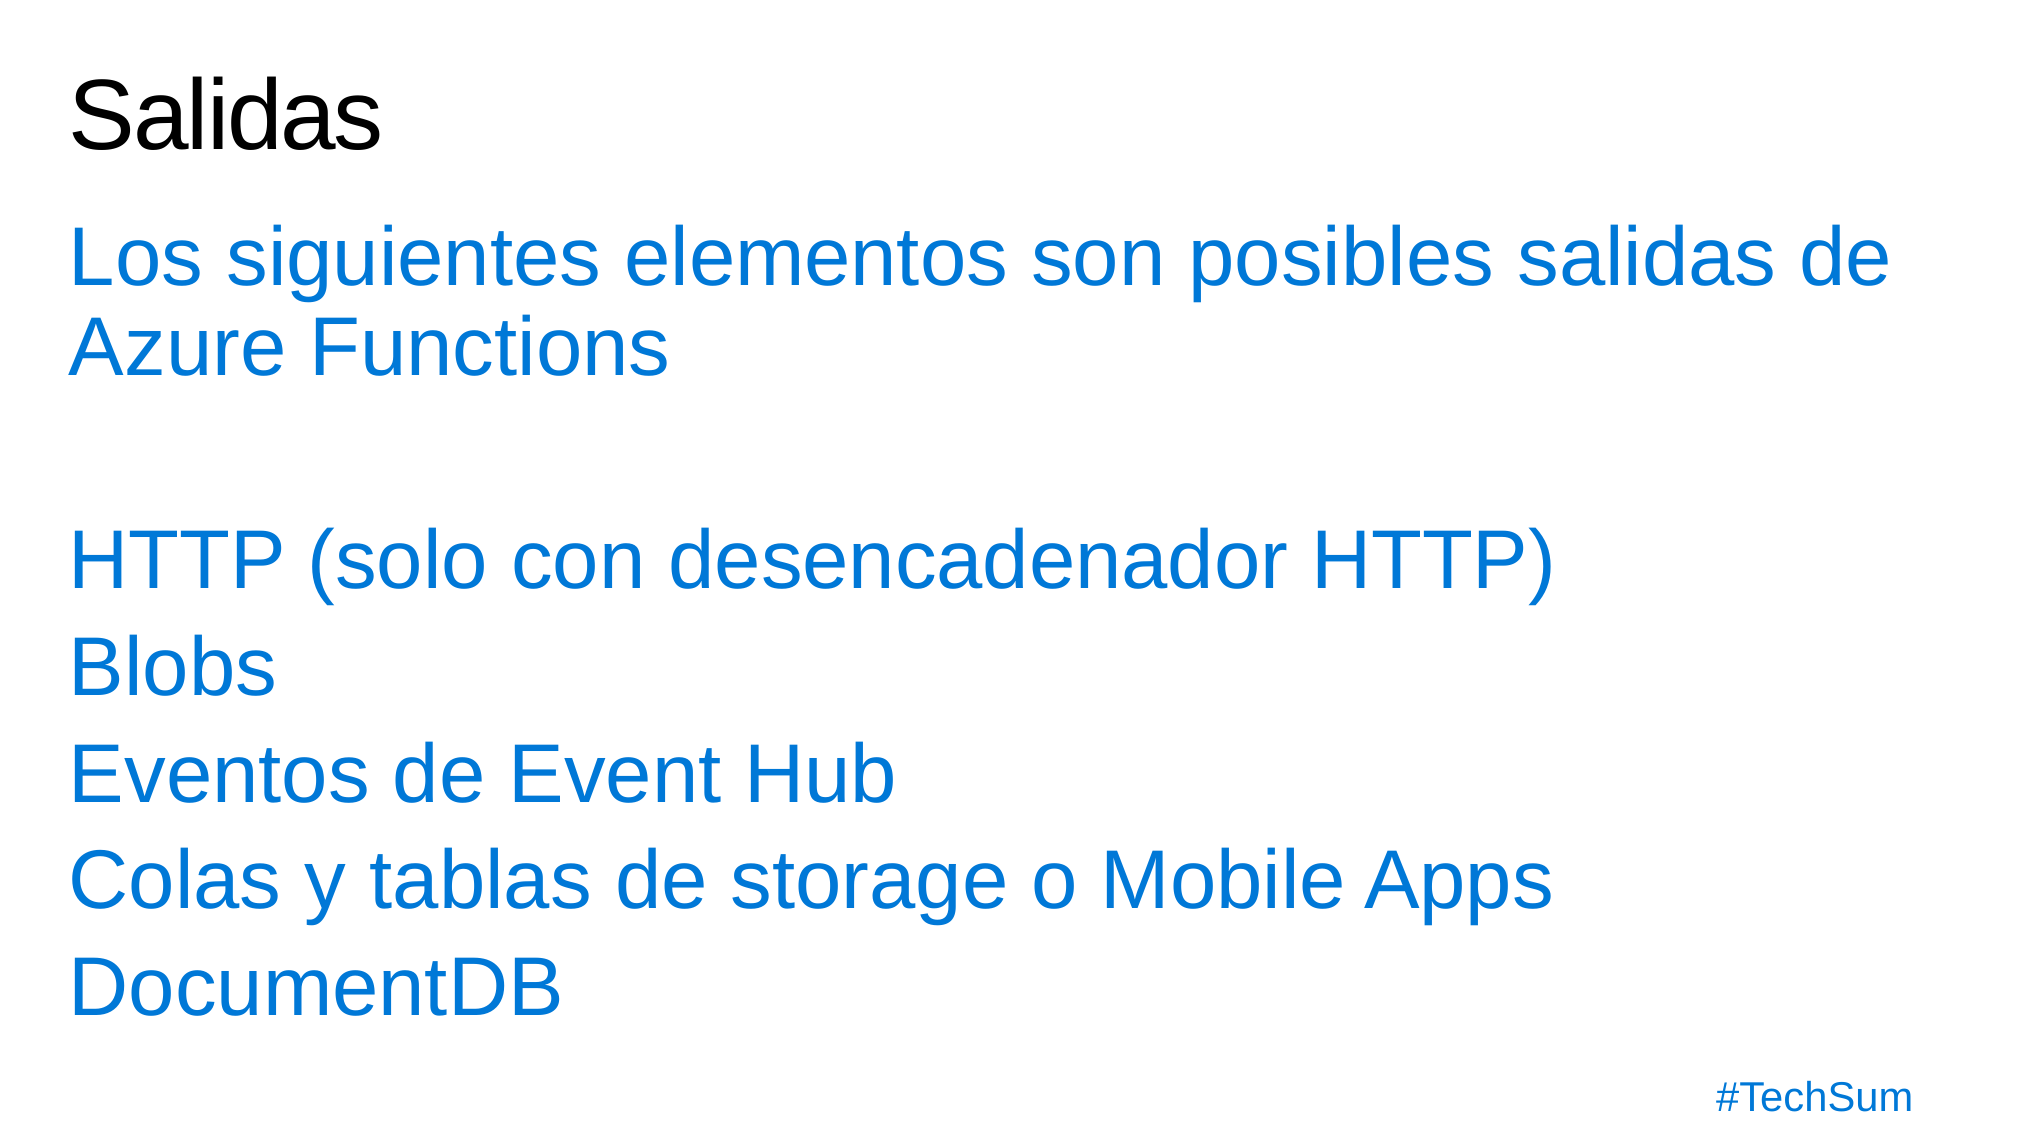

# Salidas
Los siguientes elementos son posibles salidas de Azure Functions

HTTP (solo con desencadenador HTTP)
Blobs
Eventos de Event Hub
Colas y tablas de storage o Mobile Apps
DocumentDB